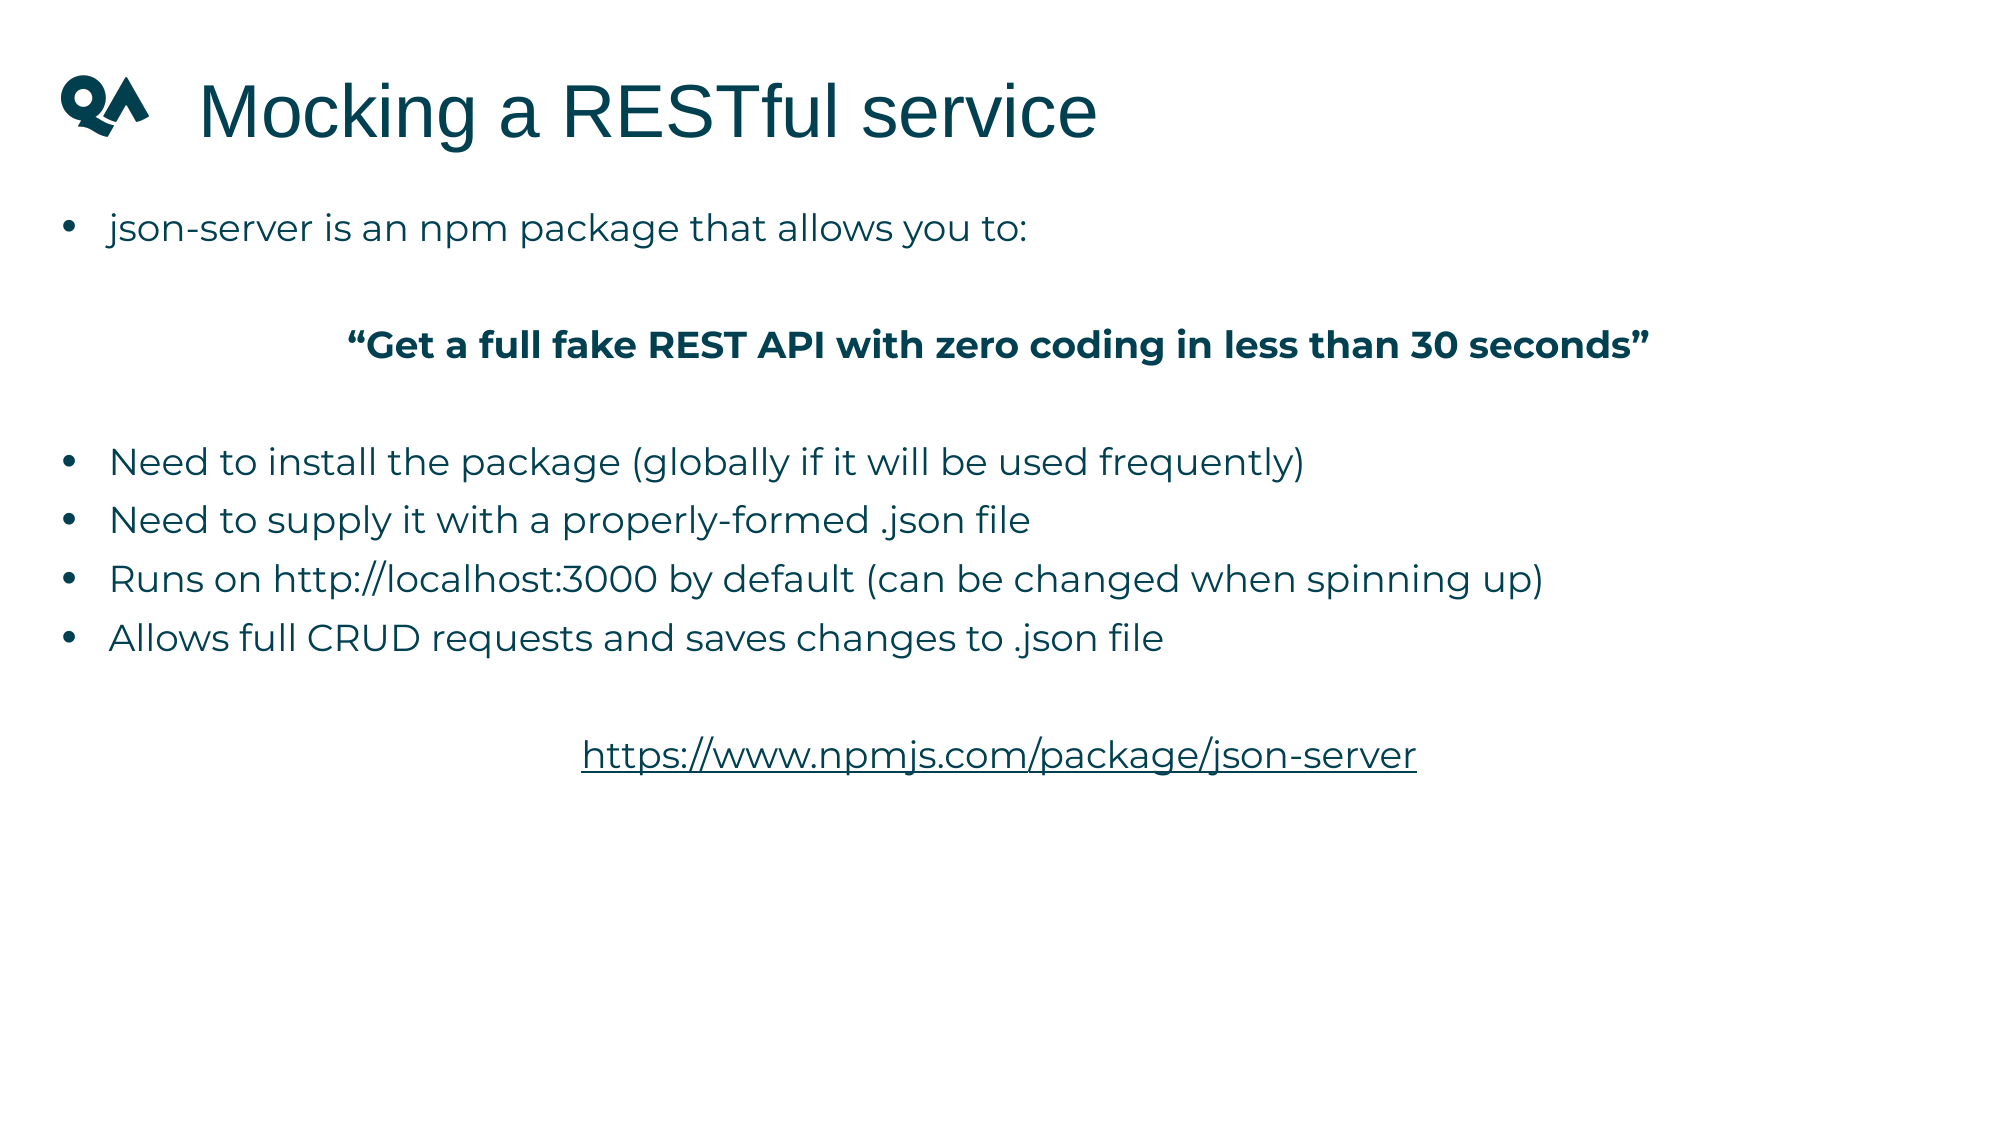

Mocking a RESTful service
json-server is an npm package that allows you to:

“Get a full fake REST API with zero coding in less than 30 seconds”

Need to install the package (globally if it will be used frequently)
Need to supply it with a properly-formed .json file
Runs on http://localhost:3000 by default (can be changed when spinning up)
Allows full CRUD requests and saves changes to .json file

https://www.npmjs.com/package/json-server